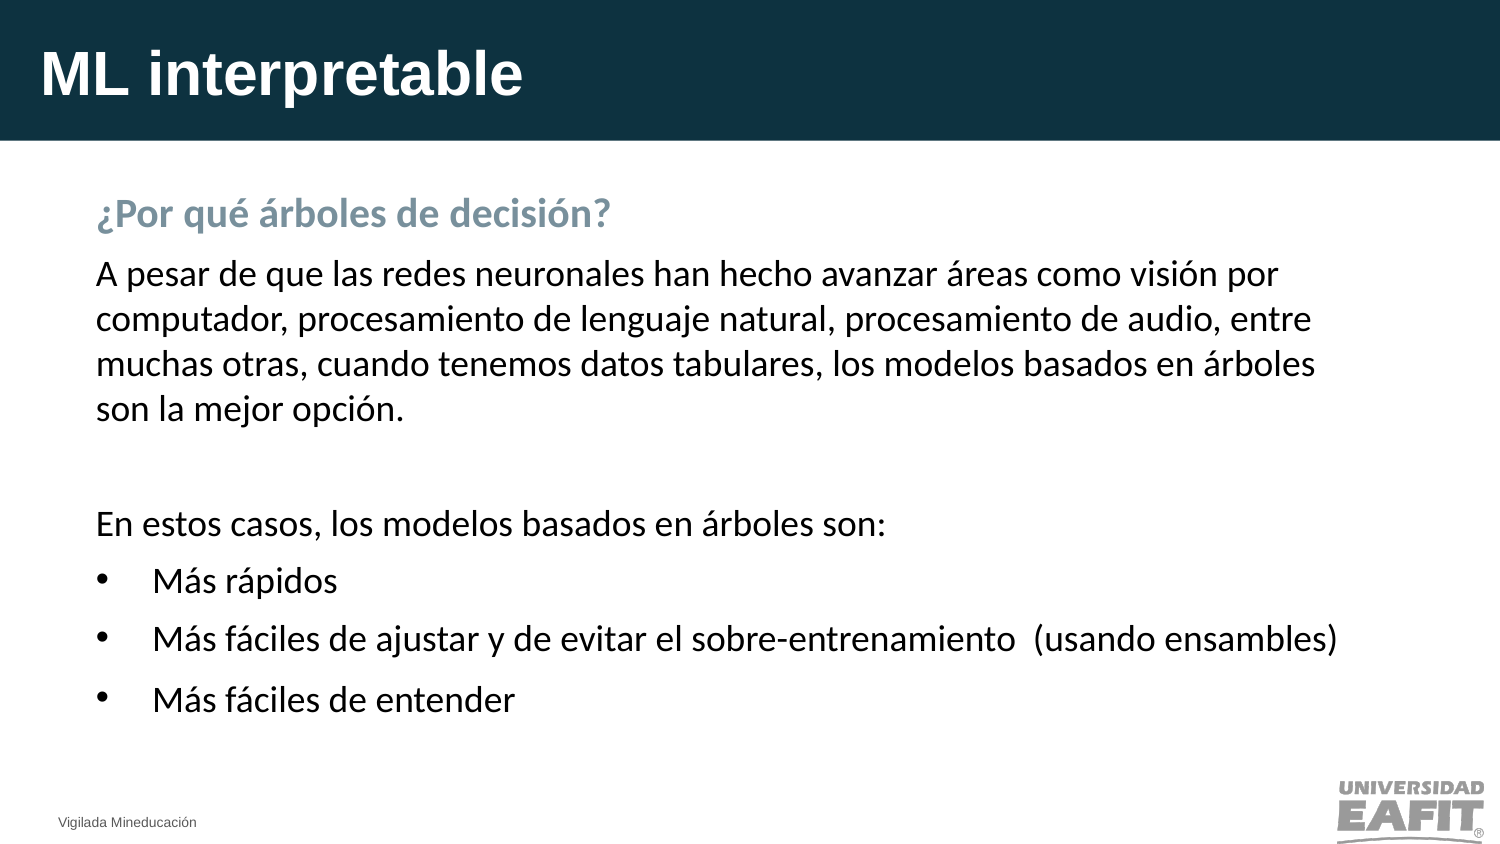

ML interpretable
¿Por qué árboles de decisión?
A pesar de que las redes neuronales han hecho avanzar áreas como visión por computador, procesamiento de lenguaje natural, procesamiento de audio, entre muchas otras, cuando tenemos datos tabulares, los modelos basados en árboles son la mejor opción.

En estos casos, los modelos basados en árboles son:
Más rápidos
Más fáciles de ajustar y de evitar el sobre-entrenamiento  (usando ensambles)
Más fáciles de entender